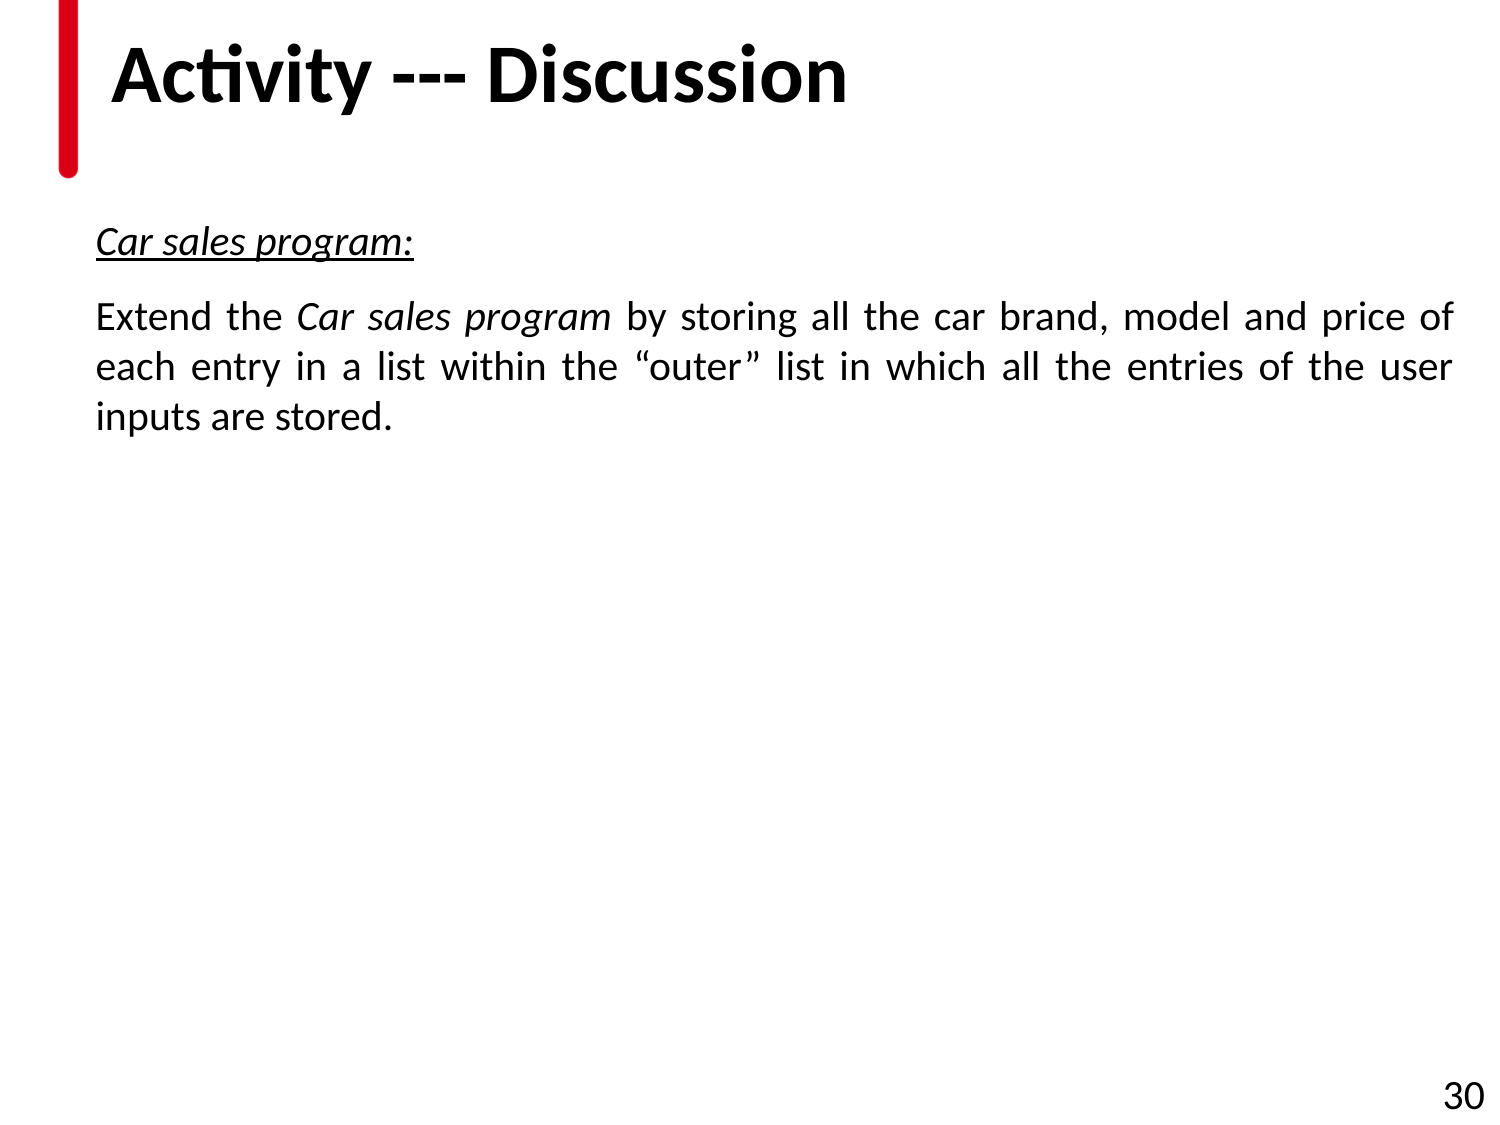

# Activity --- Discussion
Car sales program:
Extend the Car sales program by storing all the car brand, model and price of each entry in a list within the “outer” list in which all the entries of the user inputs are stored.